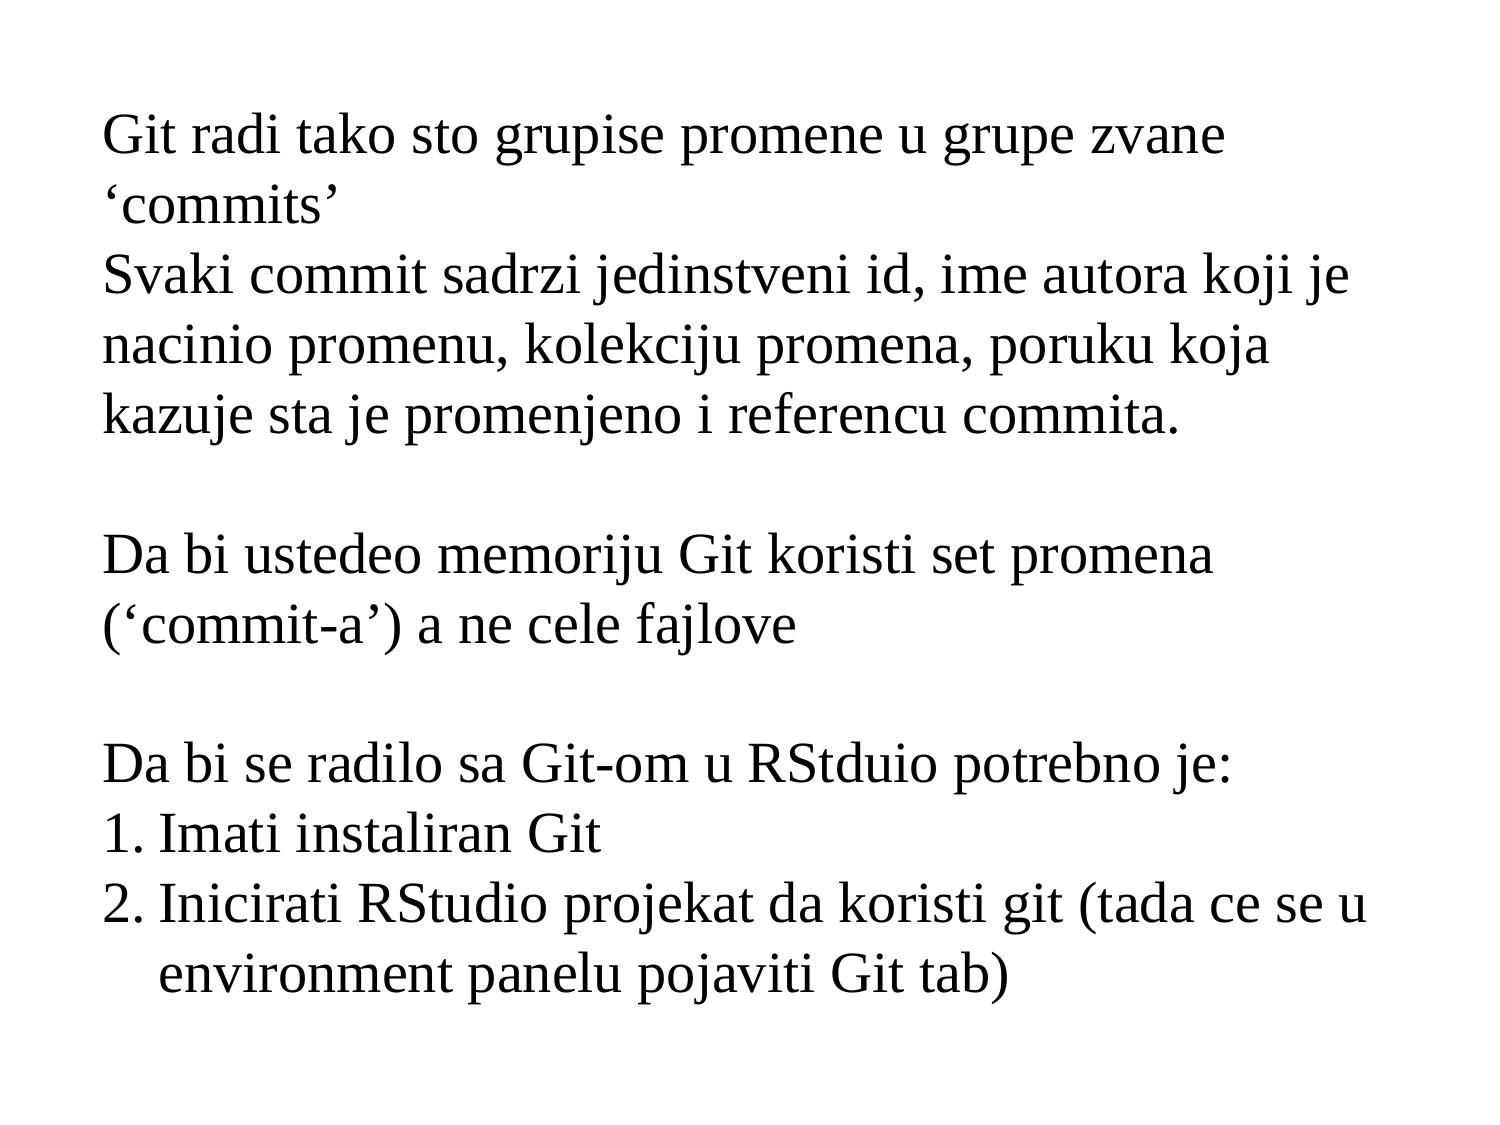

Git radi tako sto grupise promene u grupe zvane ‘commits’
Svaki commit sadrzi jedinstveni id, ime autora koji je nacinio promenu, kolekciju promena, poruku koja kazuje sta je promenjeno i referencu commita.

Da bi ustedeo memoriju Git koristi set promena (‘commit-a’) a ne cele fajlove

Da bi se radilo sa Git-om u RStduio potrebno je:
Imati instaliran Git
Inicirati RStudio projekat da koristi git (tada ce se u environment panelu pojaviti Git tab)